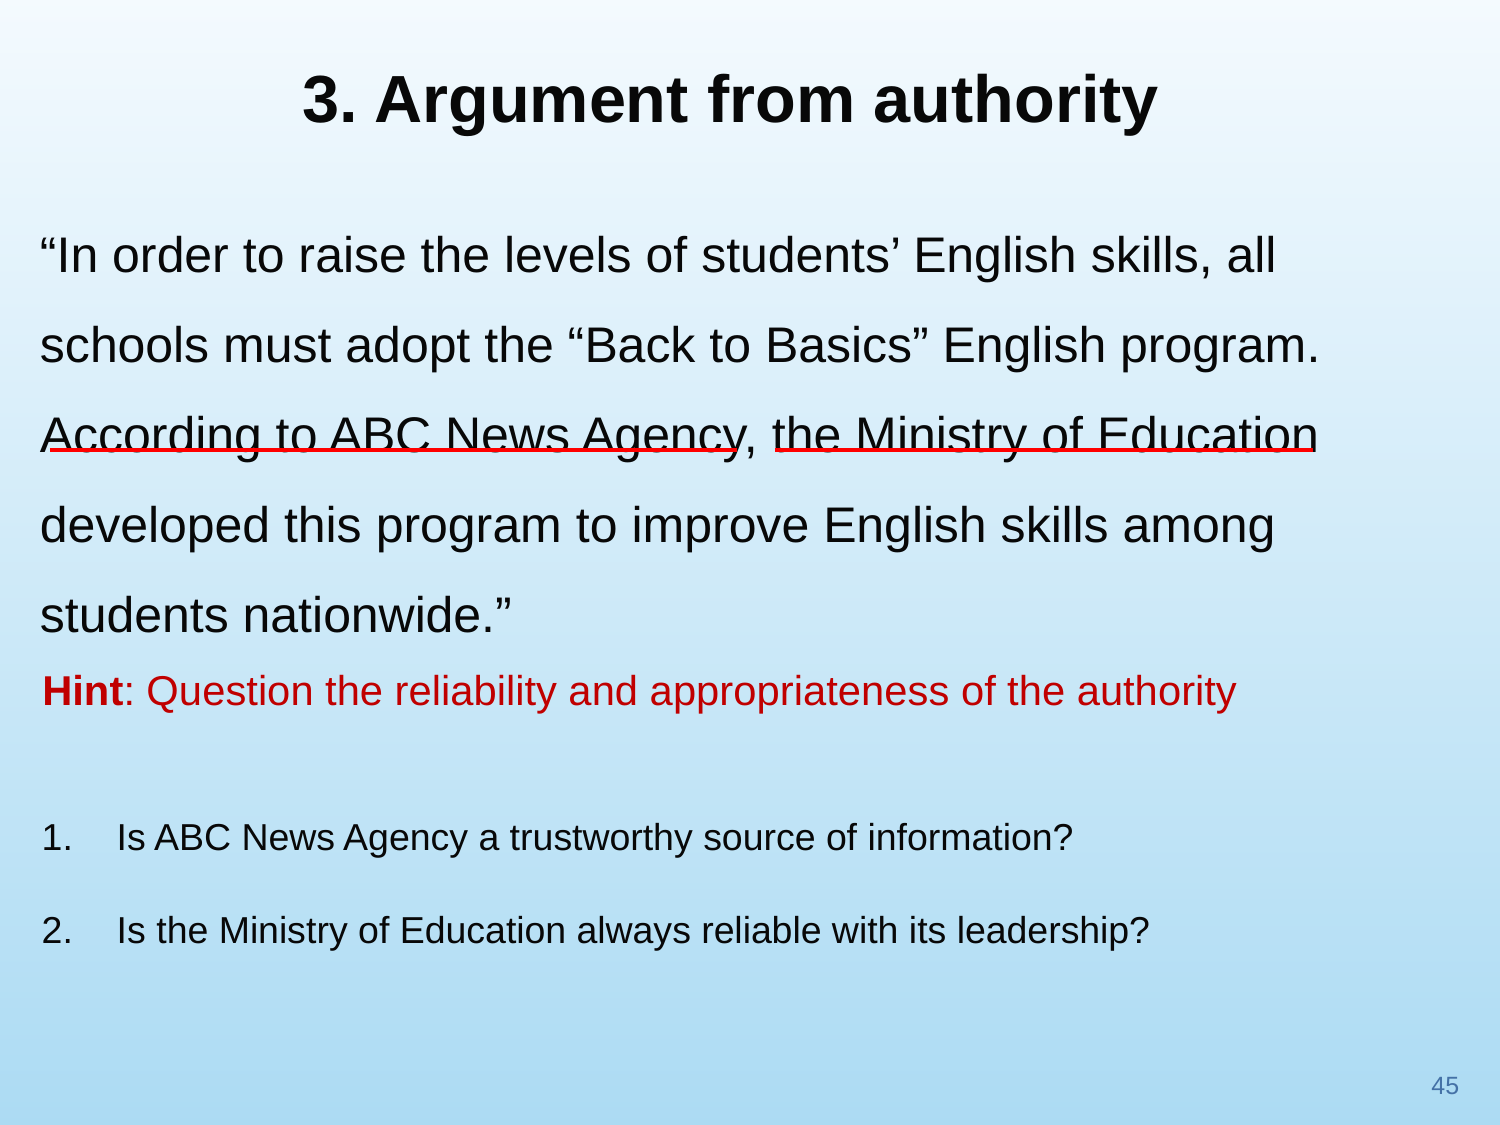

3. Argument from authority
“In order to raise the levels of students’ English skills, all schools must adopt the “Back to Basics” English program. According to ABC News Agency, the Ministry of Education developed this program to improve English skills among students nationwide.”
Hint: Question the reliability and appropriateness of the authority
Is ABC News Agency a trustworthy source of information?
Is the Ministry of Education always reliable with its leadership?
45